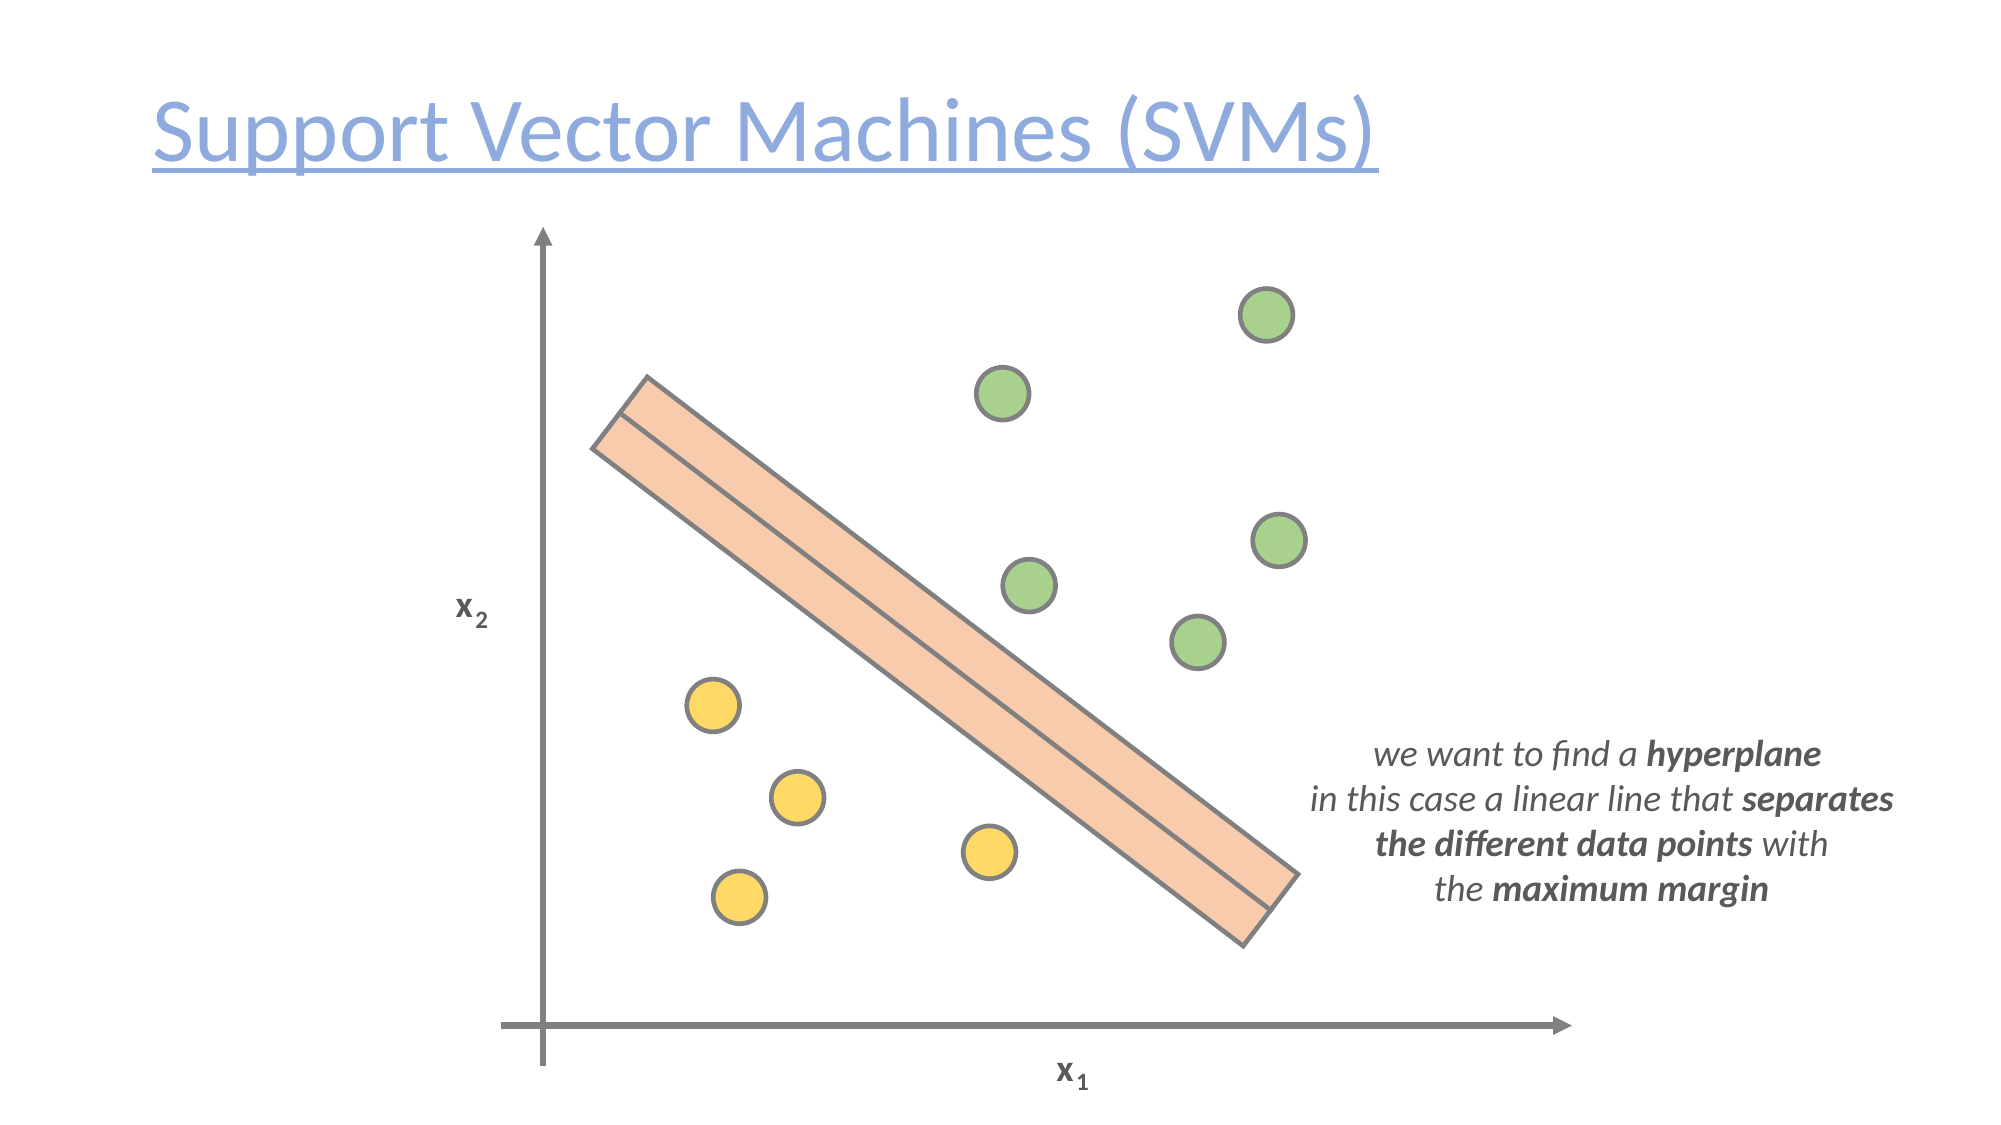

# Support Vector Machines (SVMs)

x
2

we want to find a hyperplane
in this case a linear line that separates
the different data points with
the maximum margin

x
1